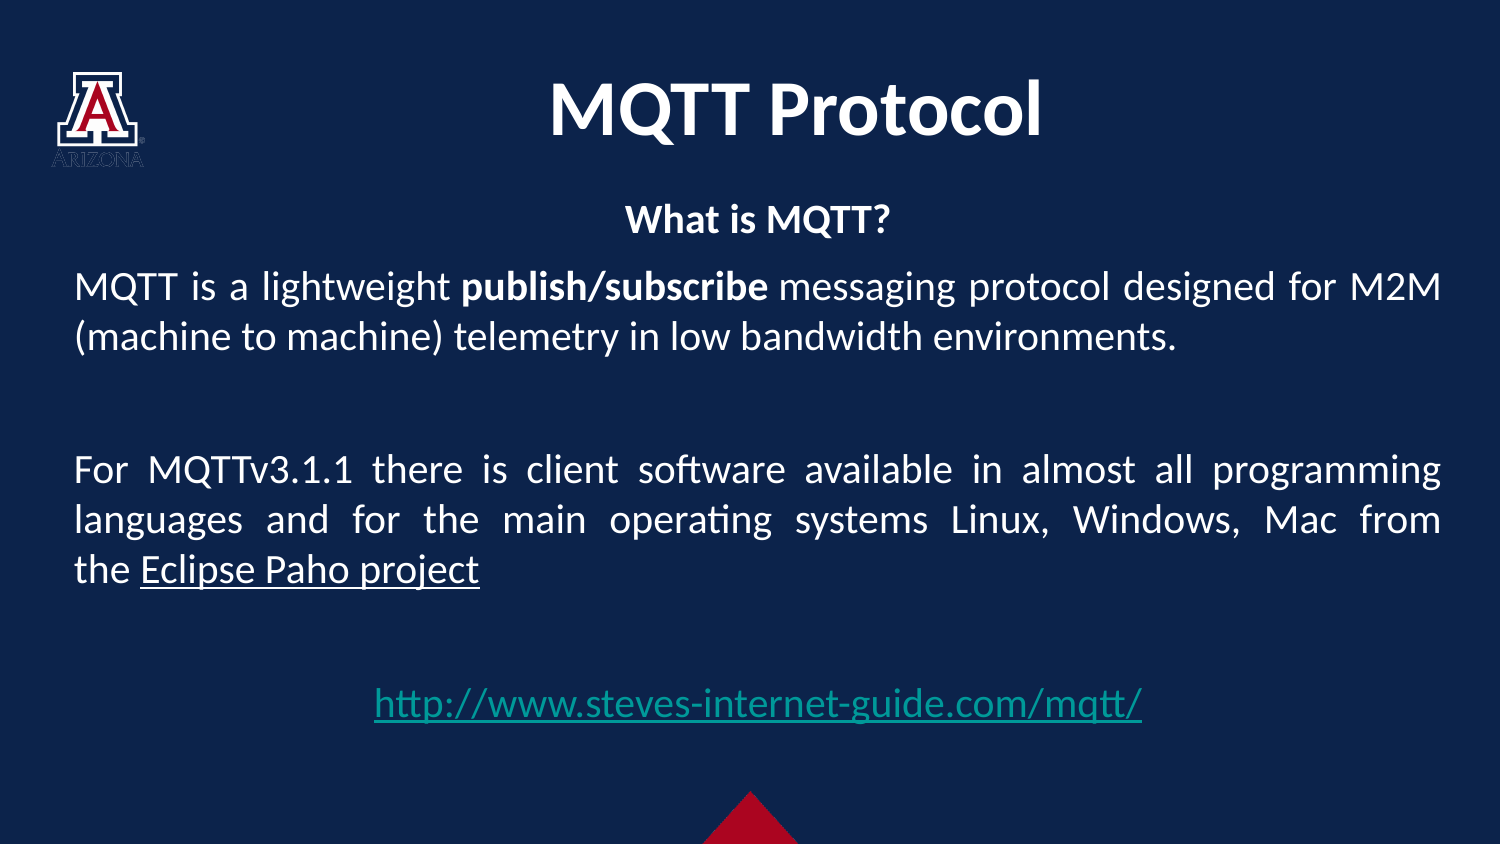

# MQTT Protocol
What is MQTT?
MQTT is a lightweight publish/subscribe messaging protocol designed for M2M (machine to machine) telemetry in low bandwidth environments.

For MQTTv3.1.1 there is client software available in almost all programming languages and for the main operating systems Linux, Windows, Mac from the Eclipse Paho project

http://www.steves-internet-guide.com/mqtt/